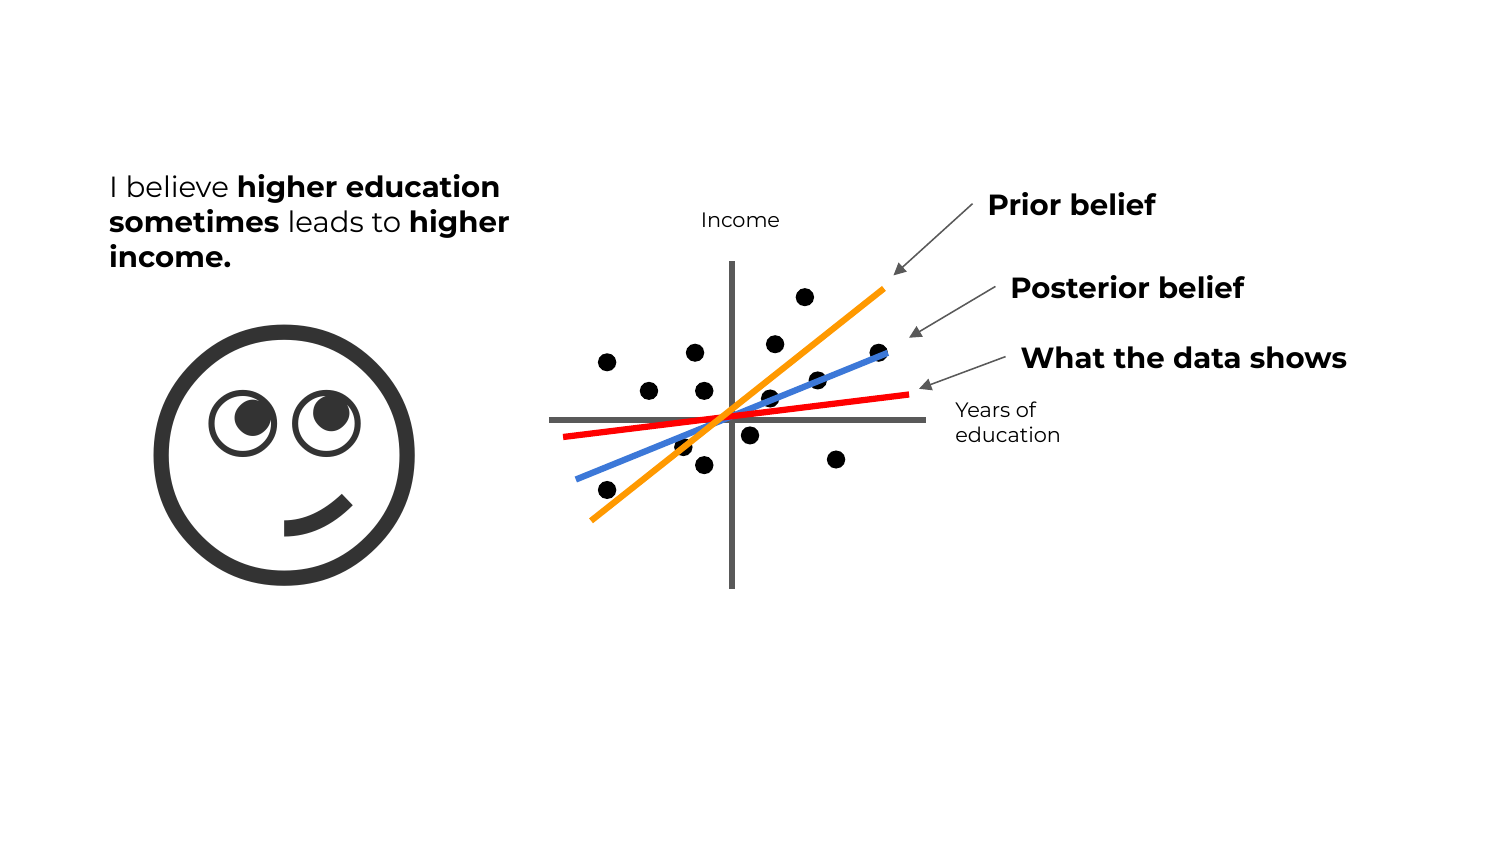

I believe higher education sometimes leads to higher income.
Prior belief
Income
🙄
Posterior belief

What the data shows

Years of education